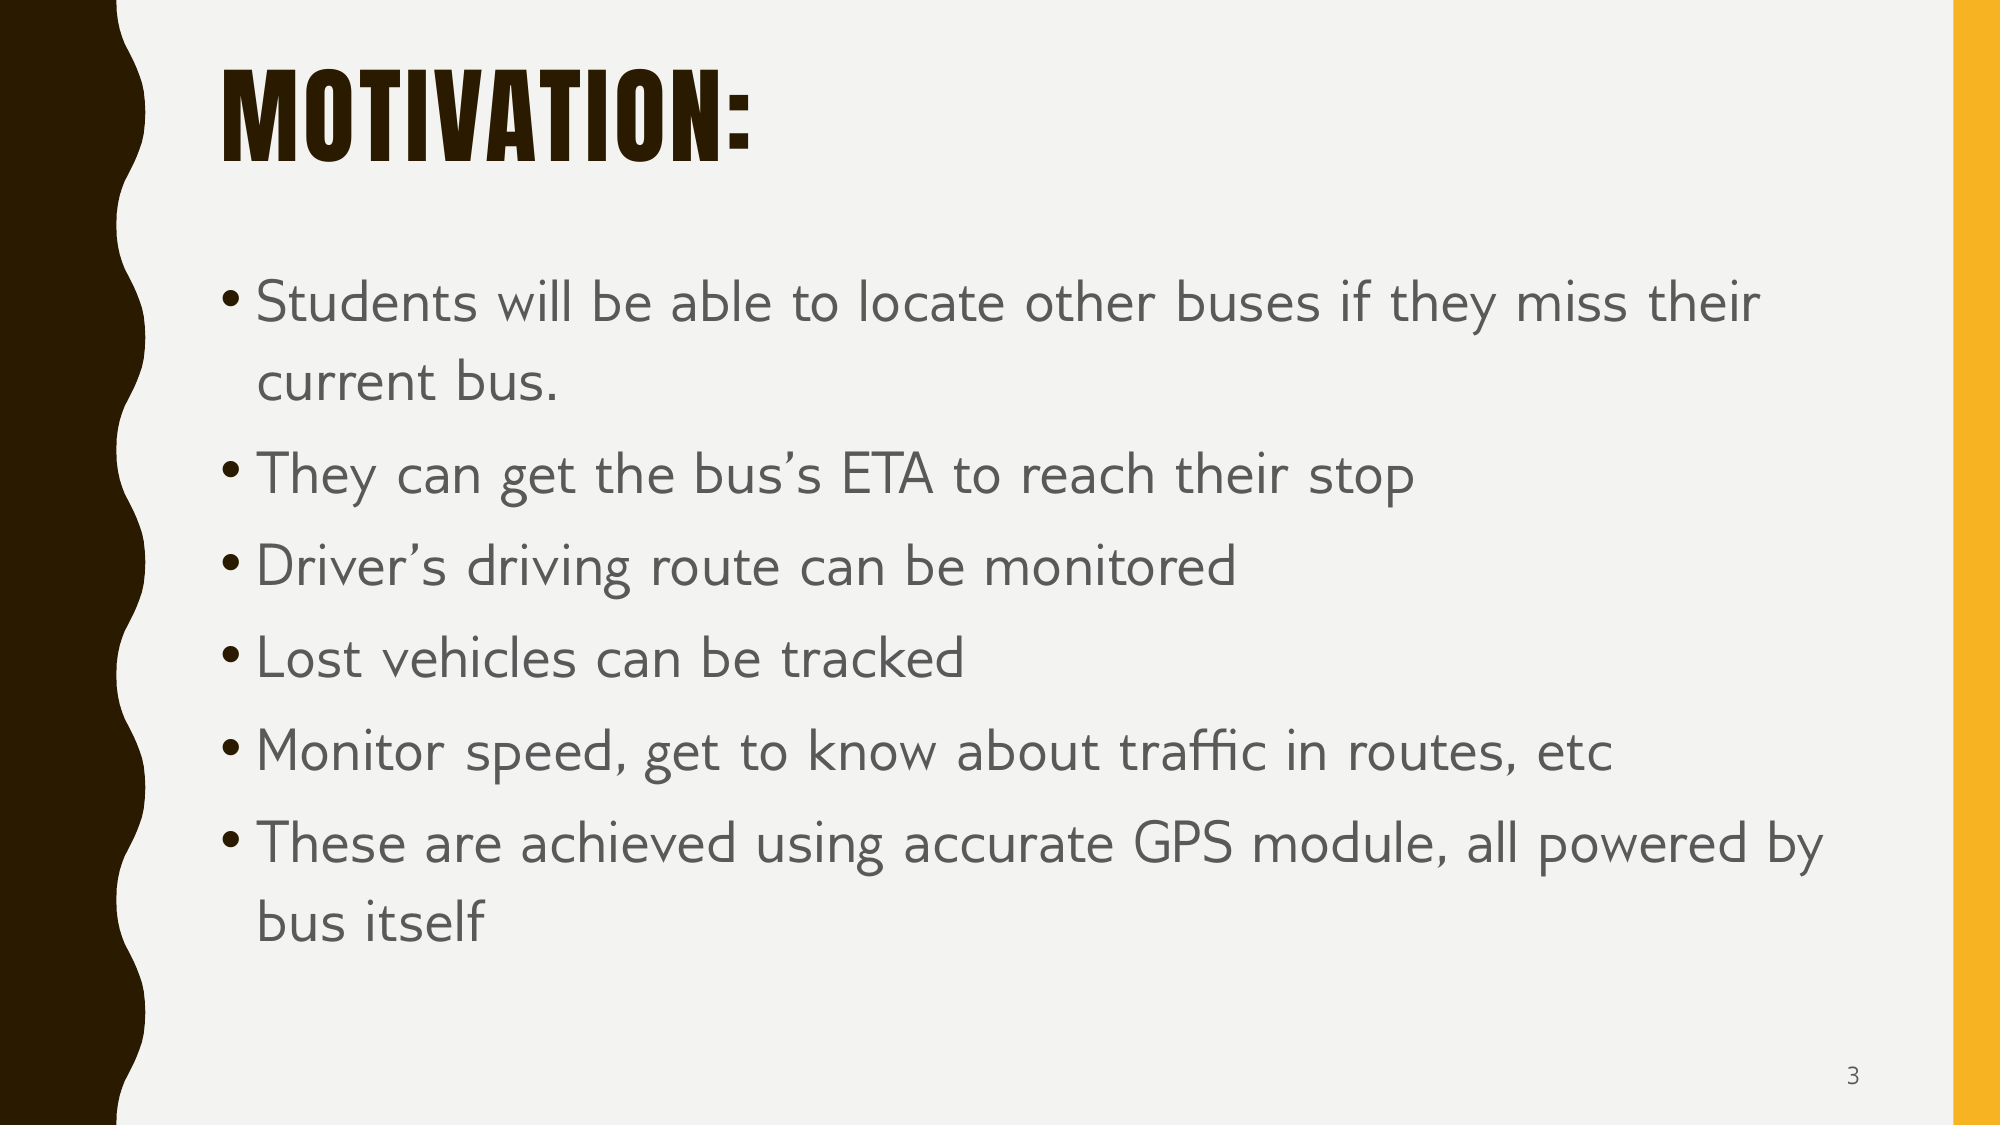

# Motivation:
Students will be able to locate other buses if they miss their current bus.
They can get the bus’s ETA to reach their stop
Driver’s driving route can be monitored
Lost vehicles can be tracked
Monitor speed, get to know about traffic in routes, etc
These are achieved using accurate GPS module, all powered by bus itself

3